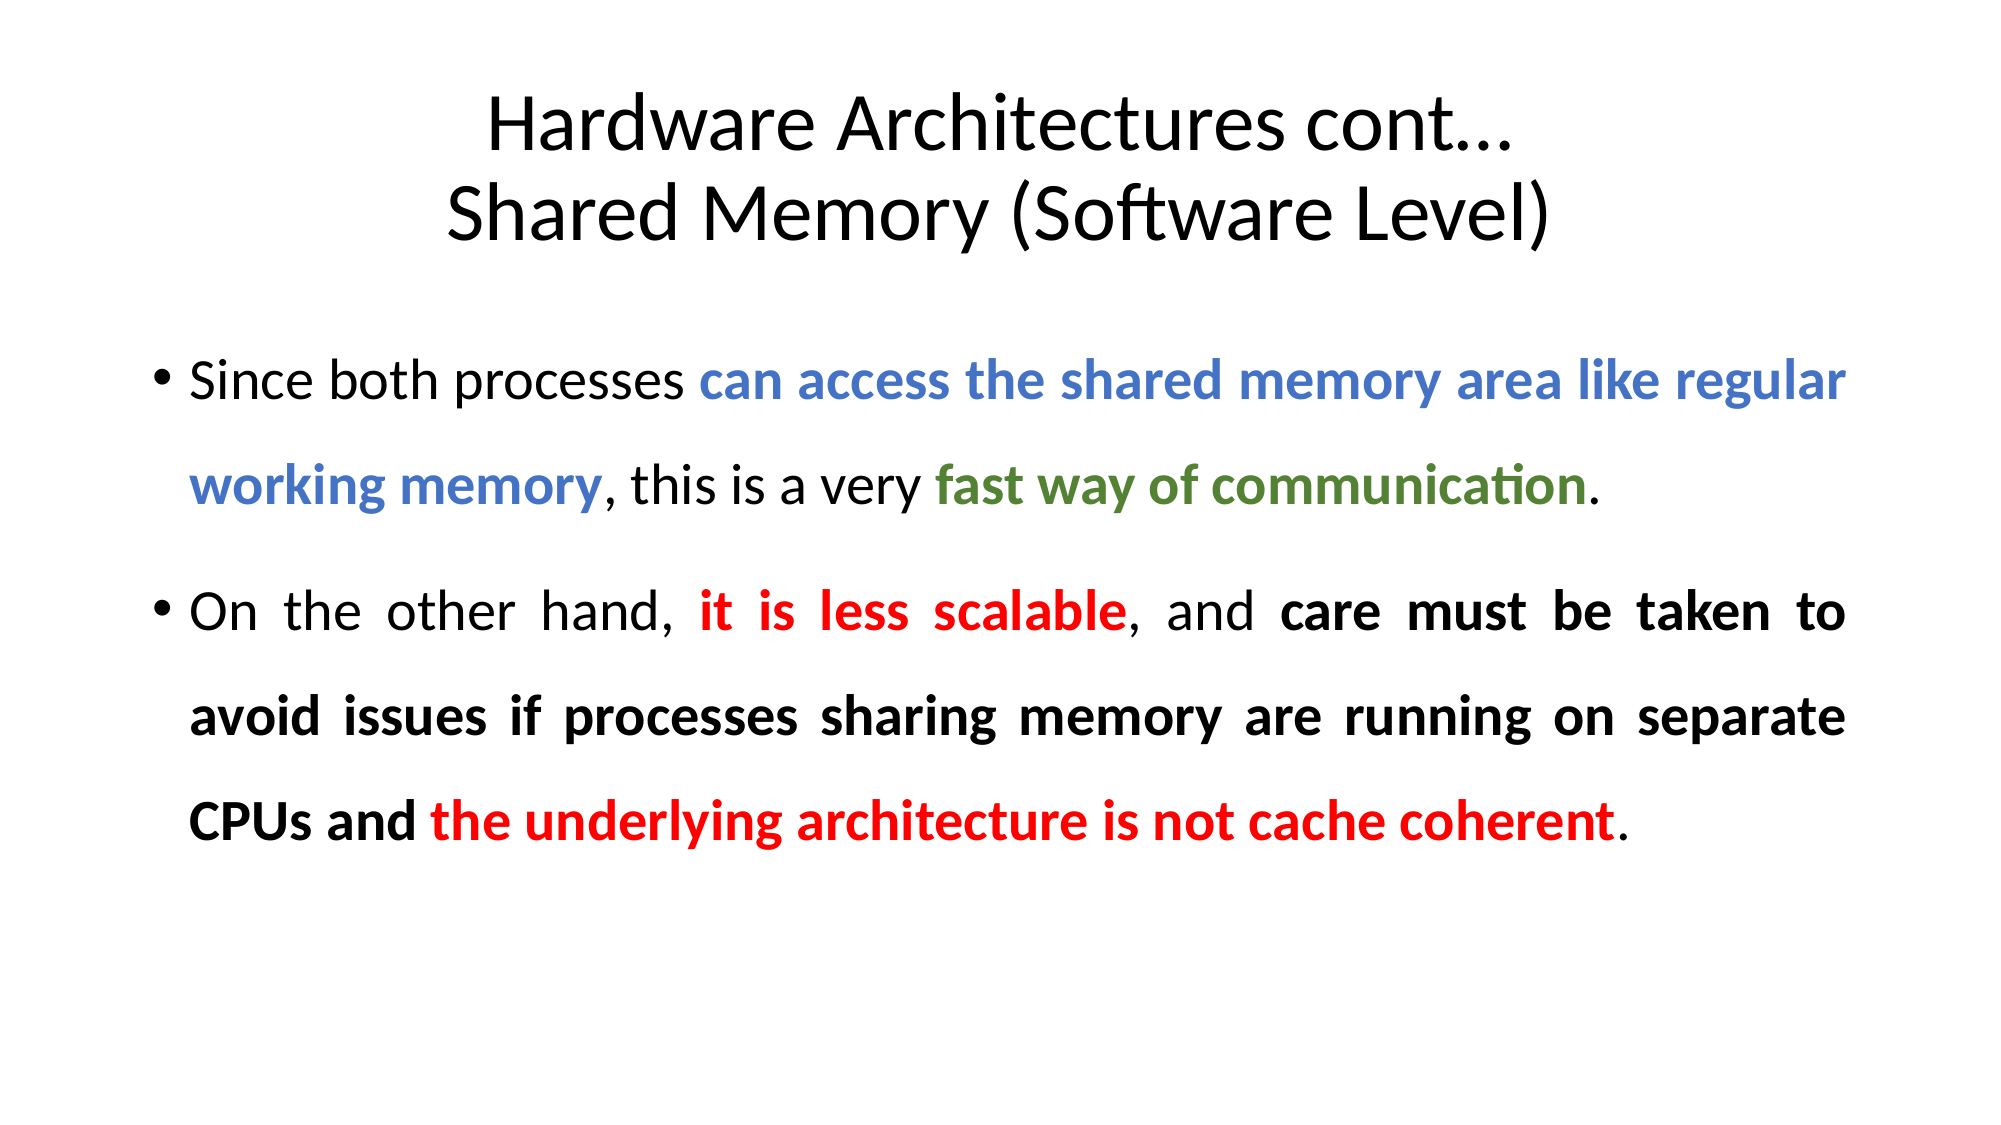

# Hardware Architectures cont… Shared Memory (Software Level)
Since both processes can access the shared memory area like regular working memory, this is a very fast way of communication.
On the other hand, it is less scalable, and care must be taken to avoid issues if processes sharing memory are running on separate CPUs and the underlying architecture is not cache coherent.